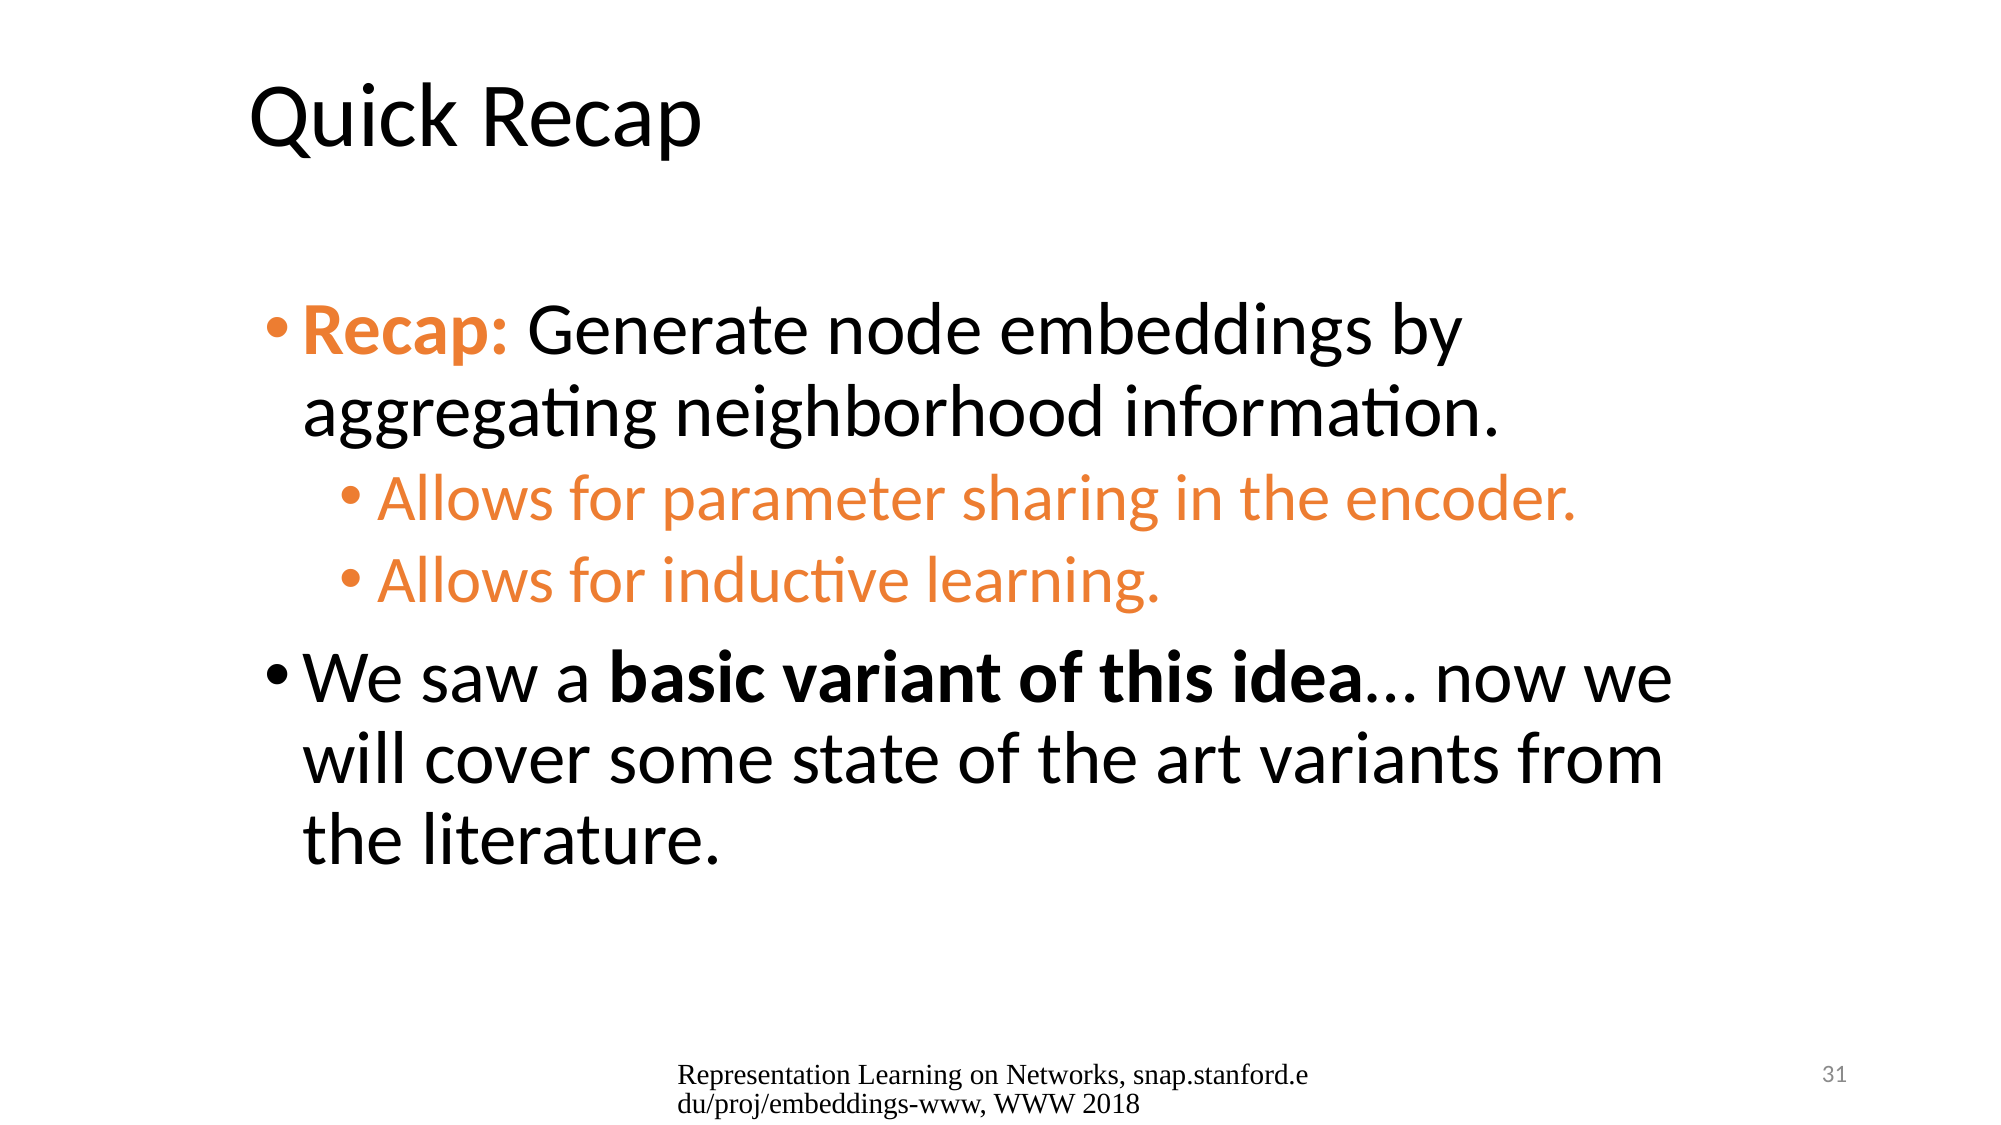

# Quick Recap
Recap: Generate node embeddings by aggregating neighborhood information.
Allows for parameter sharing in the encoder.
Allows for inductive learning.
We saw a basic variant of this idea… now we will cover some state of the art variants from the literature.

Representation Learning on Networks, snap.stanford.edu/proj/embeddings-www, WWW 2018
31